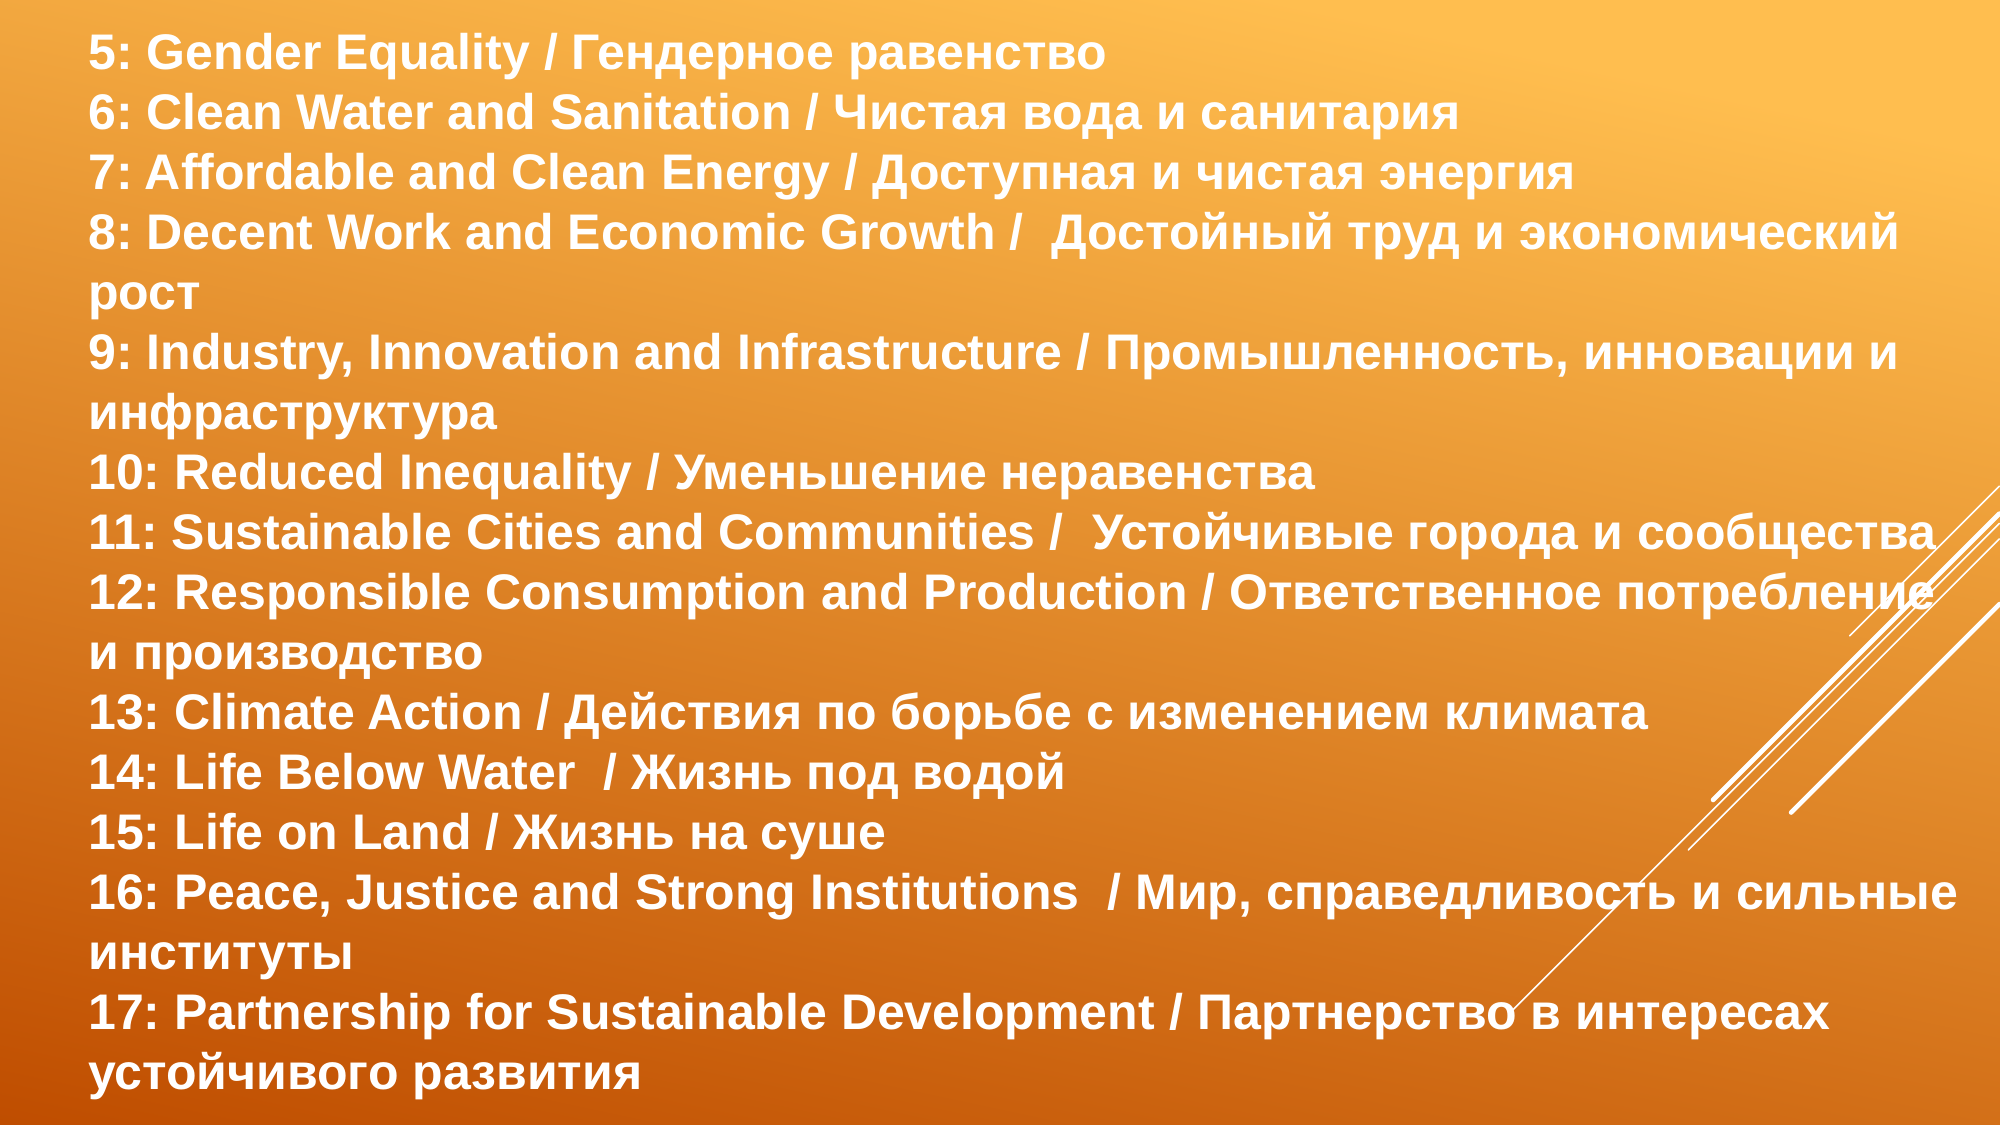

5: Gender Equality / Гендерное равенство
6: Clean Water and Sanitation / Чистая вода и санитария
7: Affordable and Clean Energy / Доступная и чистая энергия
8: Decent Work and Economic Growth /  Достойный труд и экономический рост
9: Industry, Innovation and Infrastructure / Промышленность, инновации и инфраструктура
10: Reduced Inequality / Уменьшение неравенства
11: Sustainable Cities and Communities /  Устойчивые города и сообщества
12: Responsible Consumption and Production / Ответственное потребление и производство
13: Climate Action / Действия по борьбе с изменением климата
14: Life Below Water  / Жизнь под водой
15: Life on Land / Жизнь на суше
16: Peace, Justice and Strong Institutions  / Мир, справедливость и сильные институты
17: Partnership for Sustainable Development / Партнерство в интересах устойчивого развития